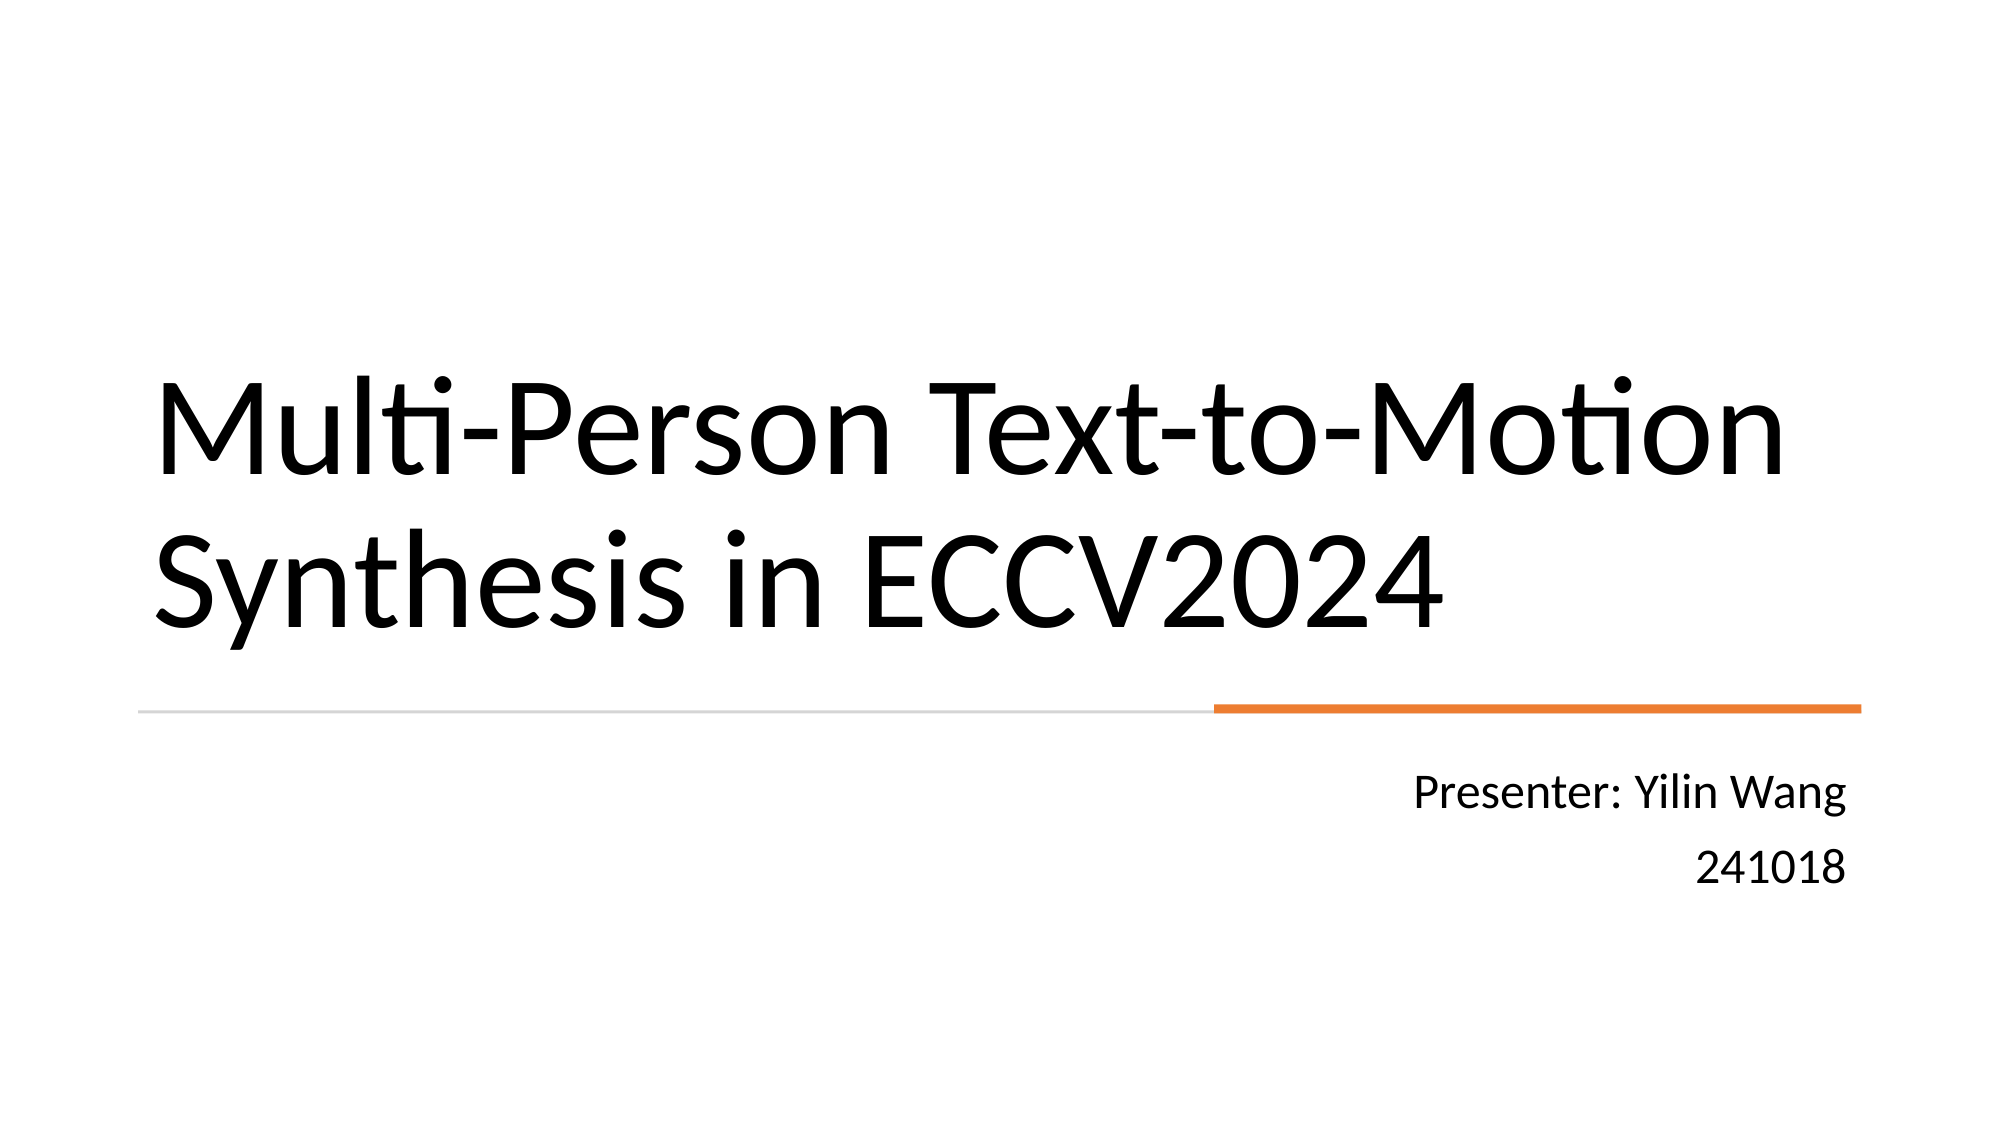

# Multi-Person Text-to-Motion Synthesis in ECCV2024

Presenter: Yilin Wang
241018